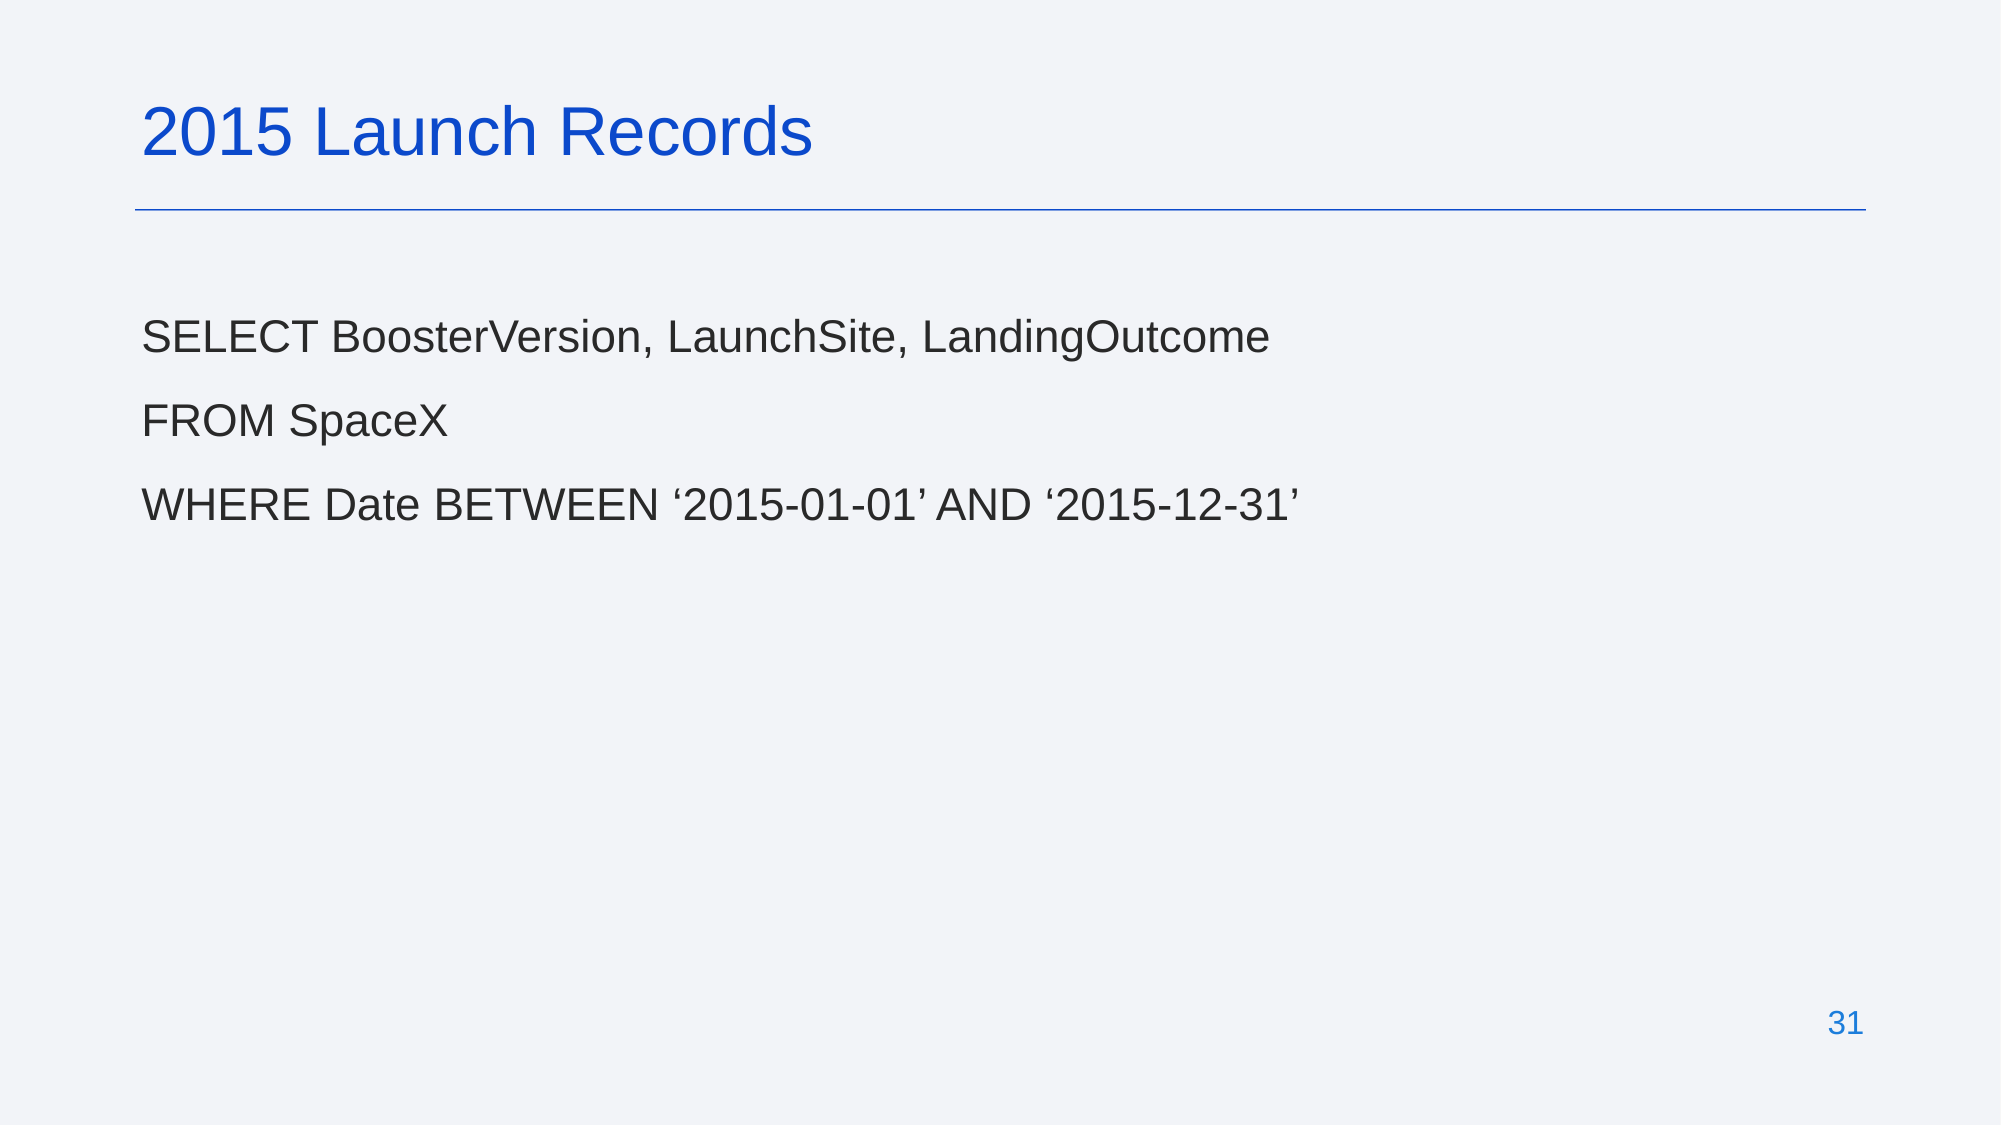

2015 Launch Records
SELECT BoosterVersion, LaunchSite, LandingOutcome
FROM SpaceX
WHERE Date BETWEEN ‘2015-01-01’ AND ‘2015-12-31’

31